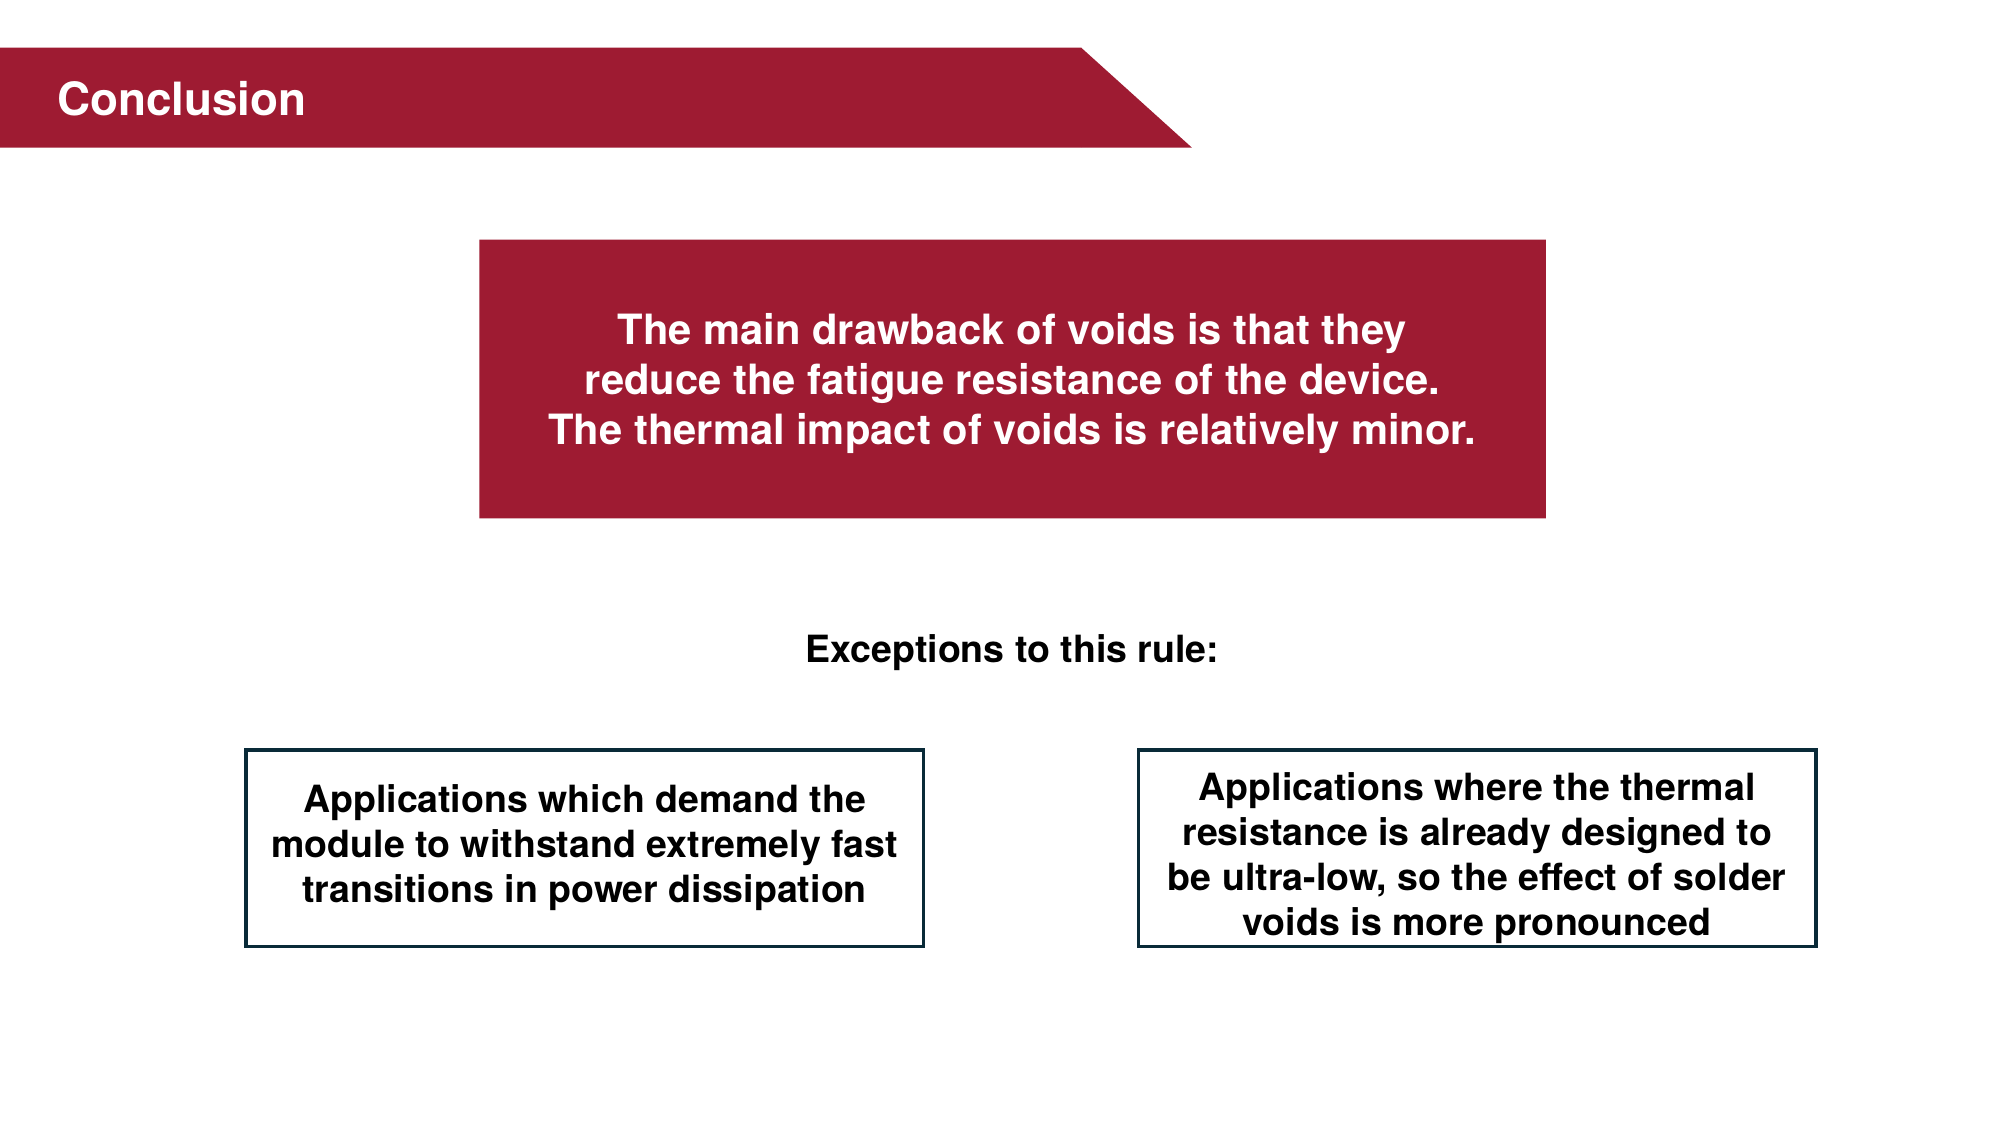

Conclusion

The main drawback of voids is that they reduce the fatigue resistance of the device. The thermal impact of voids is relatively minor.
Exceptions to this rule:

Applications where the thermal resistance is already designed to be ultra-low, so the effect of solder voids is more pronounced
Applications which demand the module to withstand extremely fast transitions in power dissipation